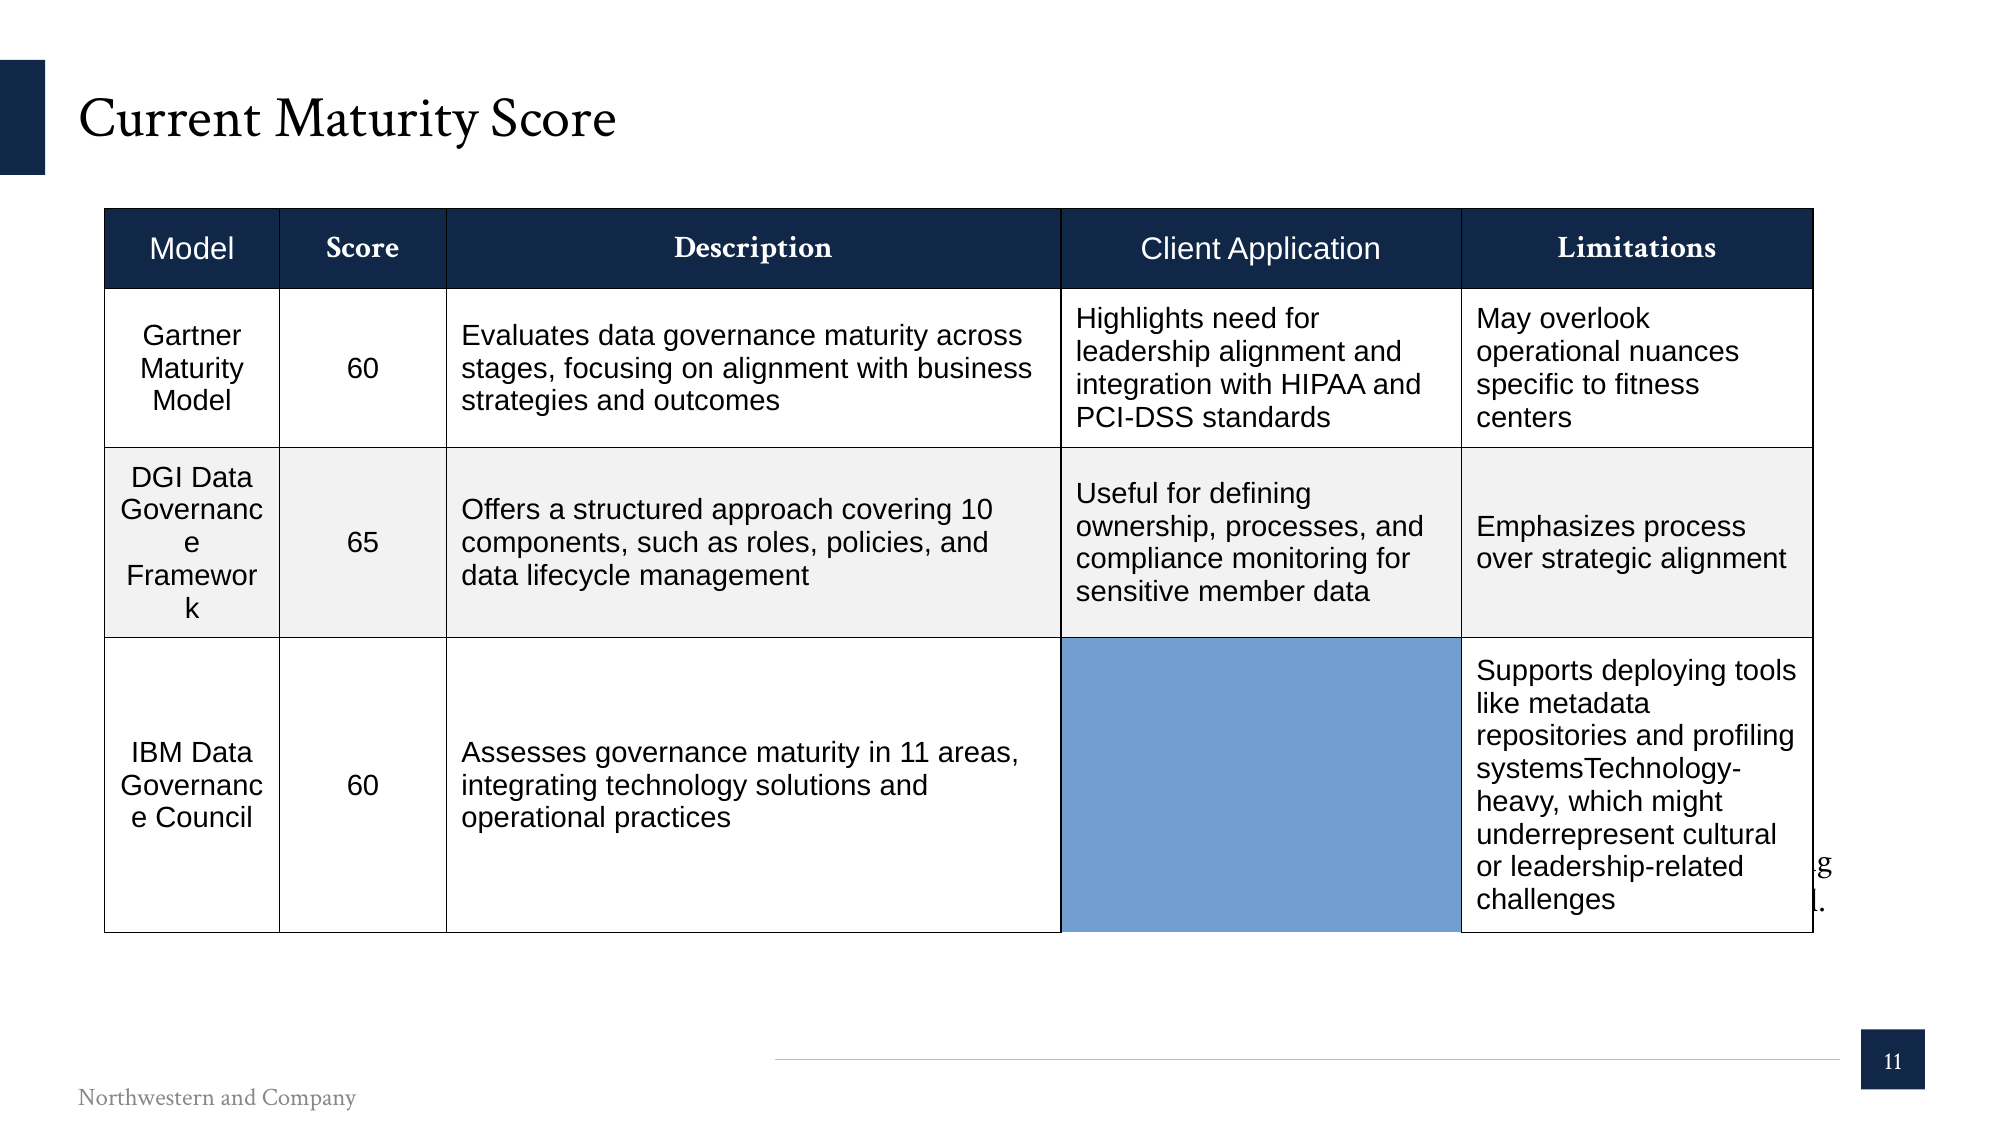

# Current Maturity Score
| Model | Score | Description |  | Client Application | Limitations |
| --- | --- | --- | --- | --- | --- |
| Gartner Maturity Model | 60 | Evaluates data governance maturity across stages, focusing on alignment with business strategies and outcomes |  | Highlights need for leadership alignment and integration with HIPAA and PCI-DSS standards | May overlook operational nuances specific to fitness centers |
| DGI Data Governance Framework | 65 | Offers a structured approach covering 10 components, such as roles, policies, and data lifecycle management |  | Useful for defining ownership, processes, and compliance monitoring for sensitive member data | Emphasizes process over strategic alignment |
| IBM Data Governance Council | 60 | Assesses governance maturity in 11 areas, integrating technology solutions and operational practices |  | Supports deploying tools like metadata repositories and profiling systems | Technology-heavy, which might underrepresent cultural or leadership-related challenges |
Michigan Avenue Fitness Center received a 62% in their data governance maturity assessment, indicating foundational practices in digitization and data security. However, further improvements are needed in data quality, compliance, and trust. By leveraging the expertise of Northwestern and Consulting services, an optimal plan can be implemented to advance maturity to the highest level.
11
Northwestern and Company